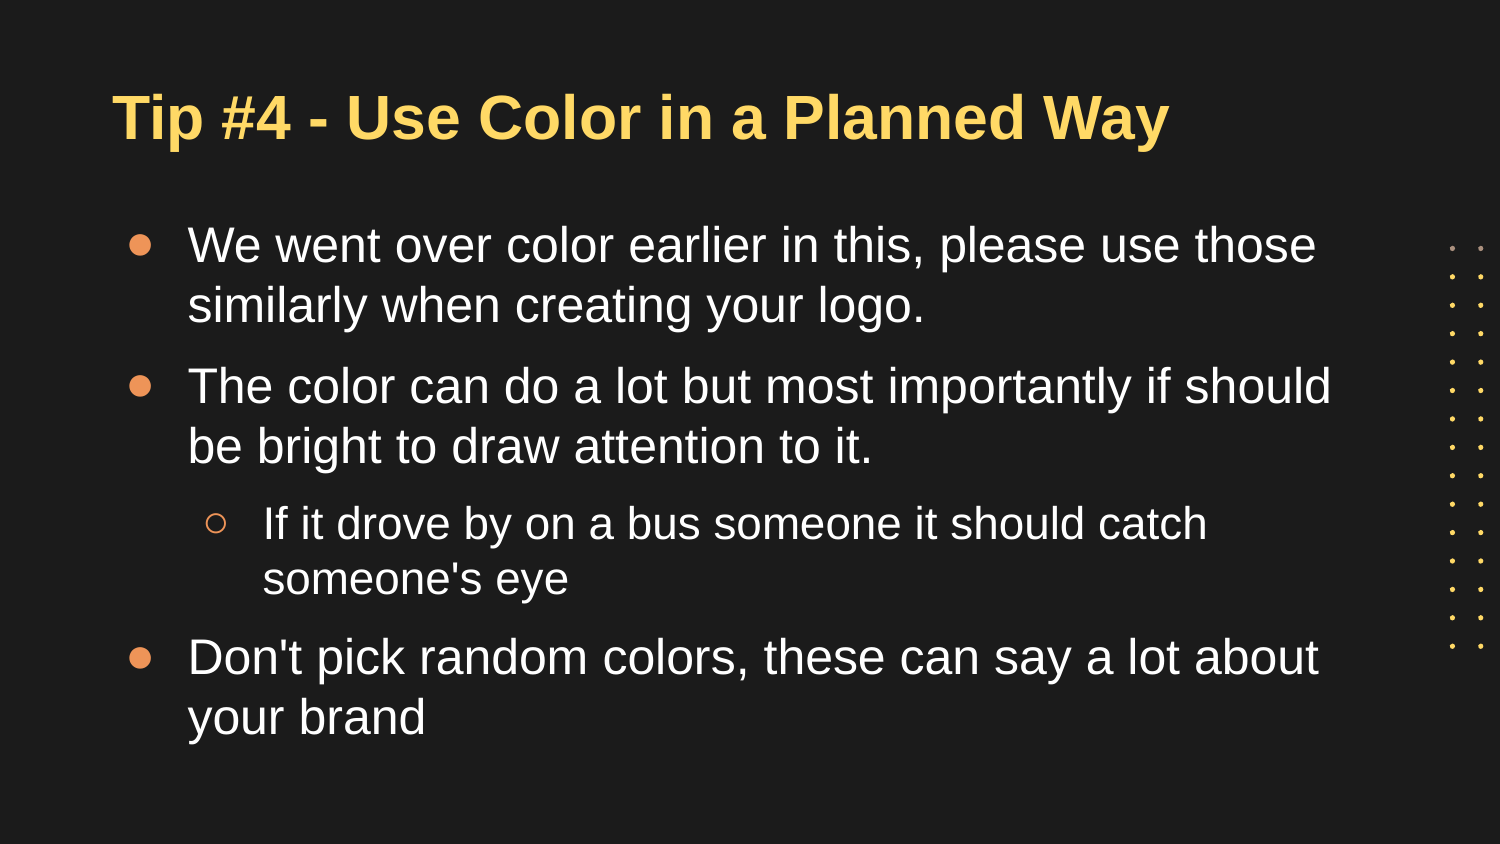

# Tip #4 - Use Color in a Planned Way
We went over color earlier in this, please use those similarly when creating your logo.
The color can do a lot but most importantly if should be bright to draw attention to it.
If it drove by on a bus someone it should catch someone's eye
Don't pick random colors, these can say a lot about your brand